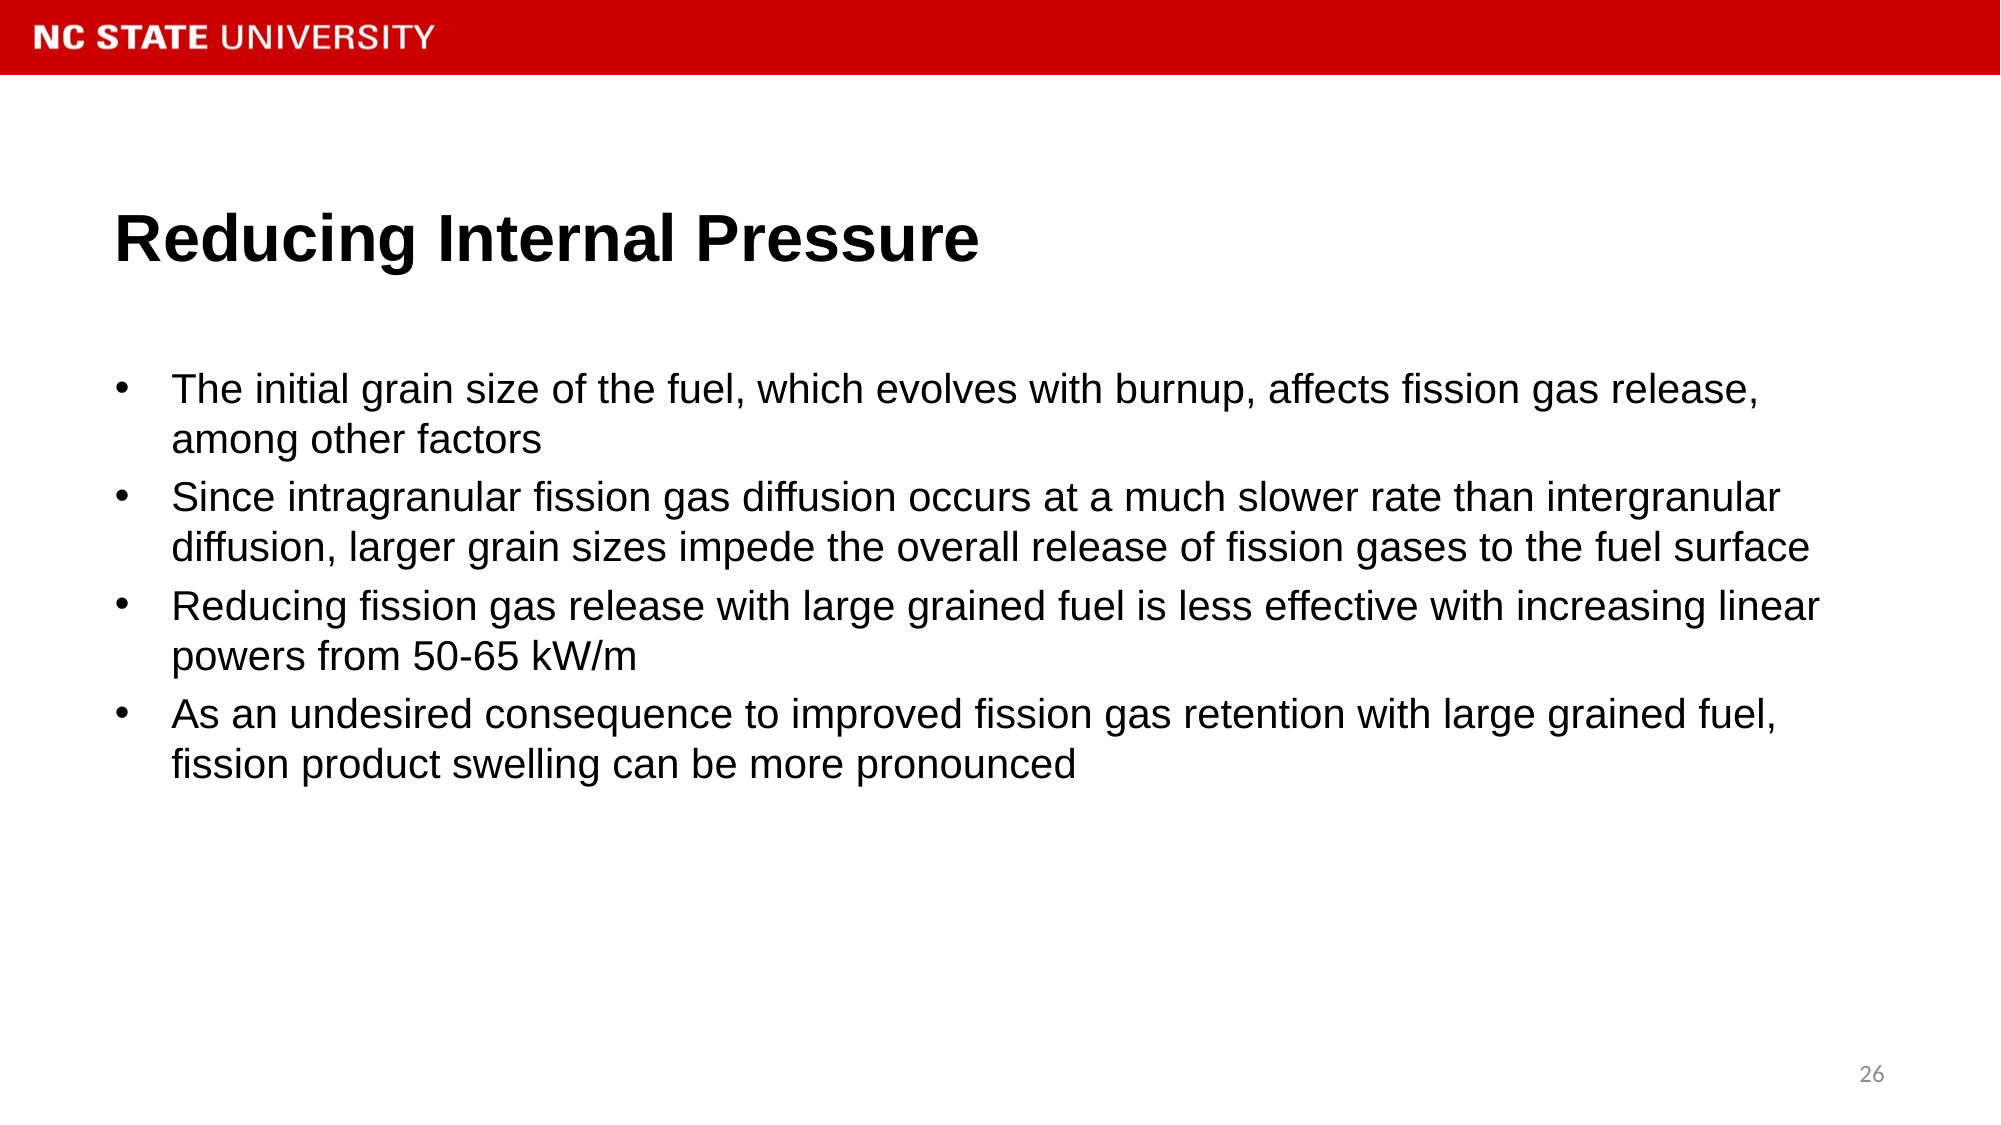

# Reducing Internal Pressure
The initial grain size of the fuel, which evolves with burnup, affects fission gas release, among other factors
Since intragranular fission gas diffusion occurs at a much slower rate than intergranular diffusion, larger grain sizes impede the overall release of fission gases to the fuel surface
Reducing fission gas release with large grained fuel is less effective with increasing linear powers from 50-65 kW/m
As an undesired consequence to improved fission gas retention with large grained fuel, fission product swelling can be more pronounced

26